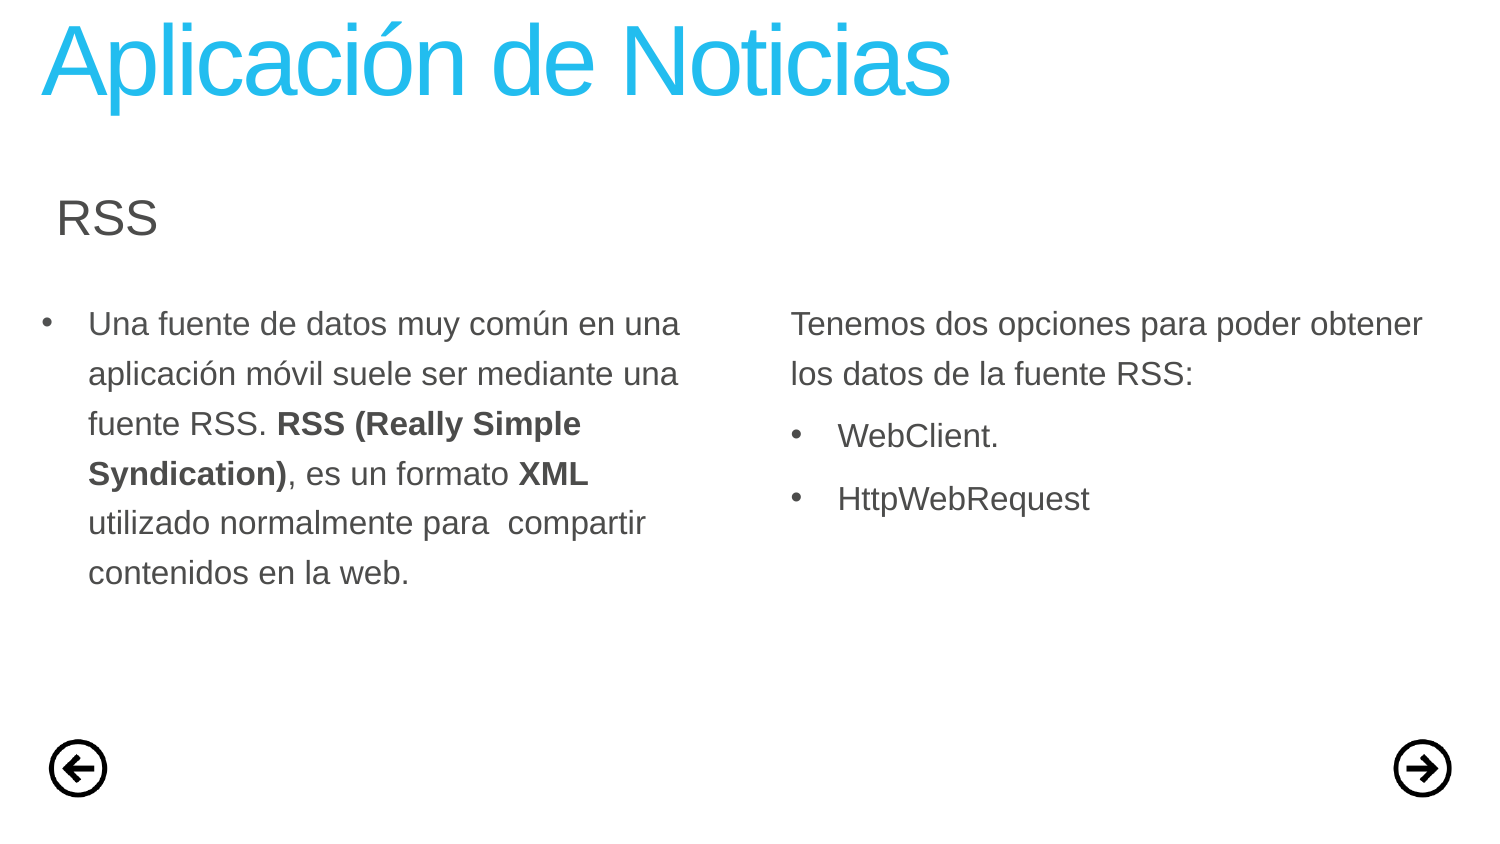

# Aplicación de Noticias
RSS
Una fuente de datos muy común en una aplicación móvil suele ser mediante una fuente RSS. RSS (Really Simple Syndication), es un formato XML utilizado normalmente para  compartir contenidos en la web.

Tenemos dos opciones para poder obtener los datos de la fuente RSS:
WebClient.
HttpWebRequest.